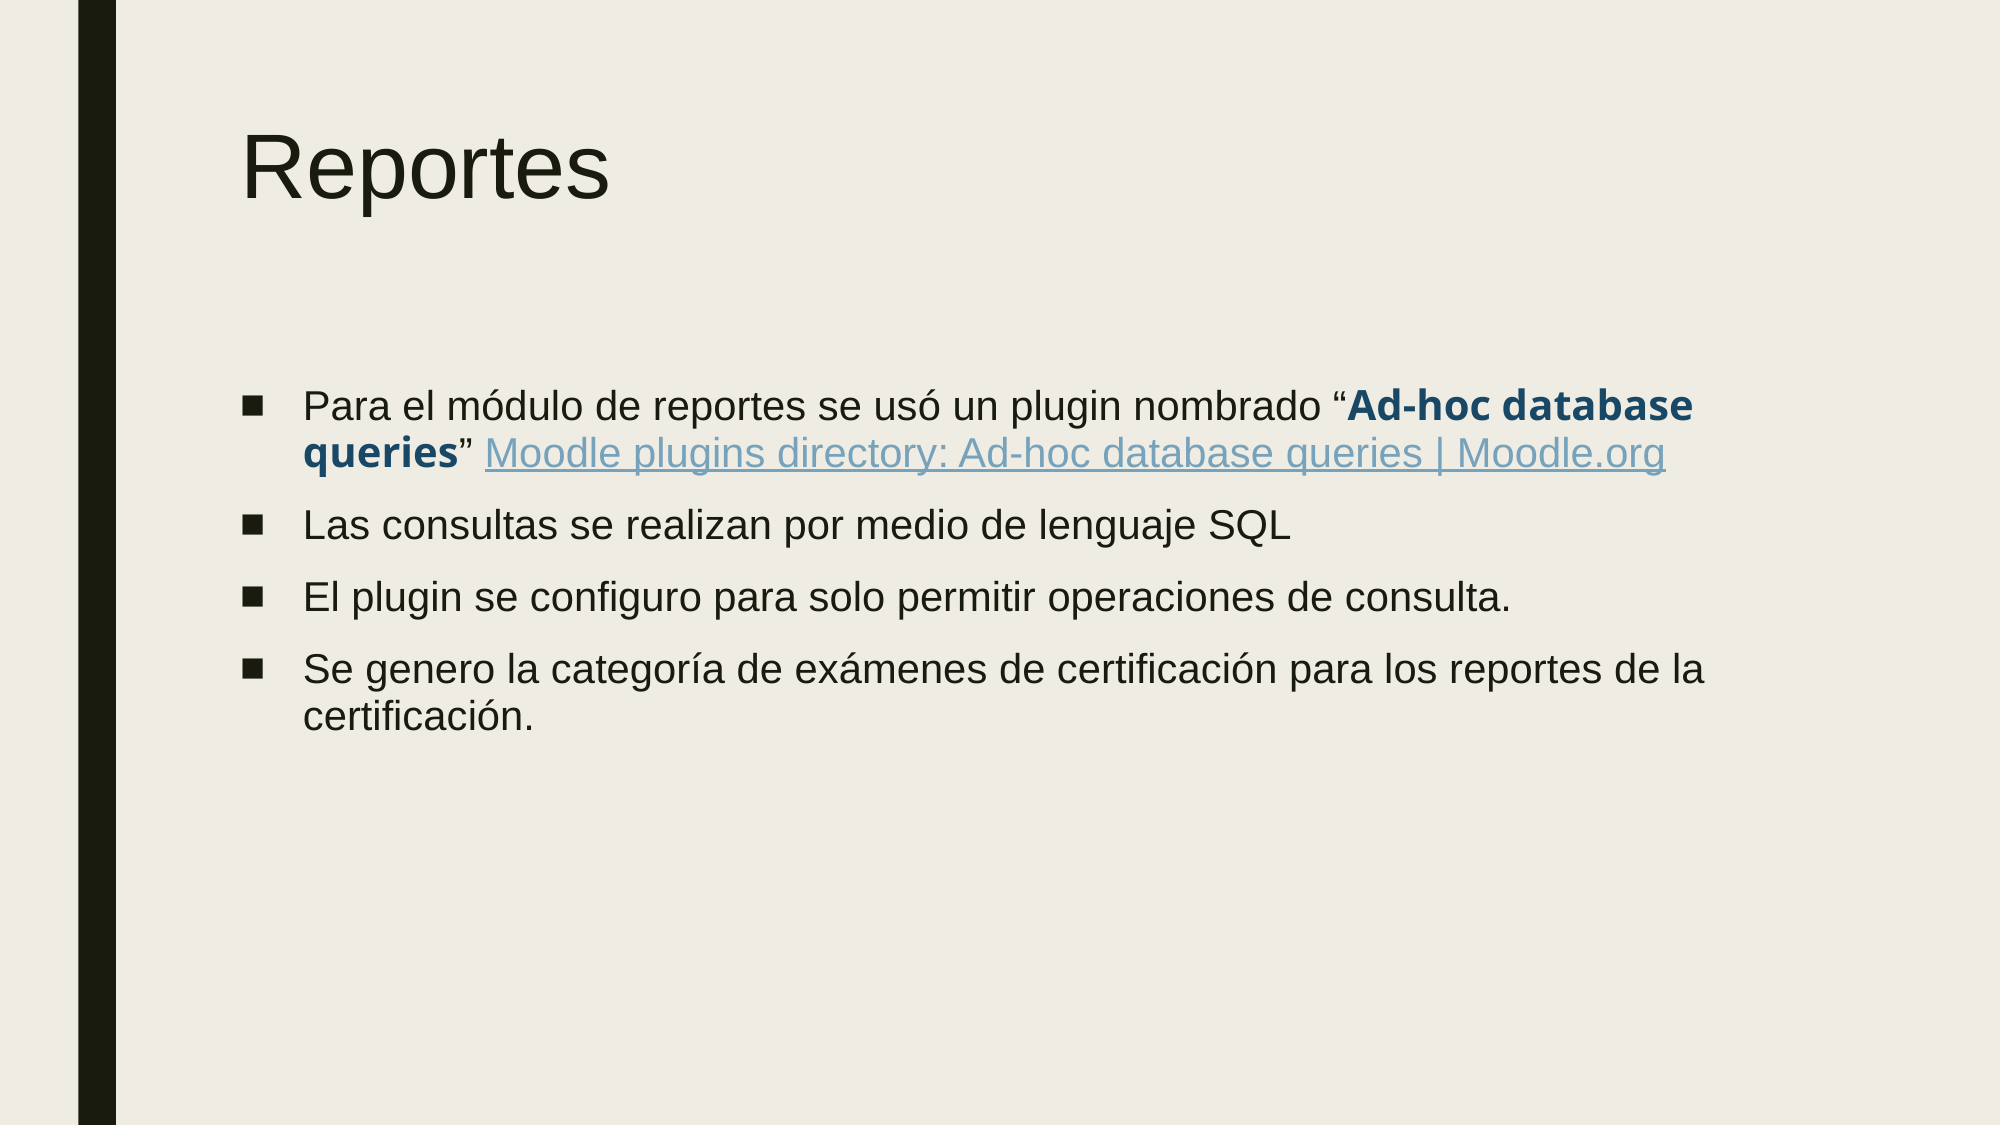

# Reportes
Para el módulo de reportes se usó un plugin nombrado “Ad-hoc database queries” Moodle plugins directory: Ad-hoc database queries | Moodle.org
Las consultas se realizan por medio de lenguaje SQL
El plugin se configuro para solo permitir operaciones de consulta.
Se genero la categoría de exámenes de certificación para los reportes de la certificación.